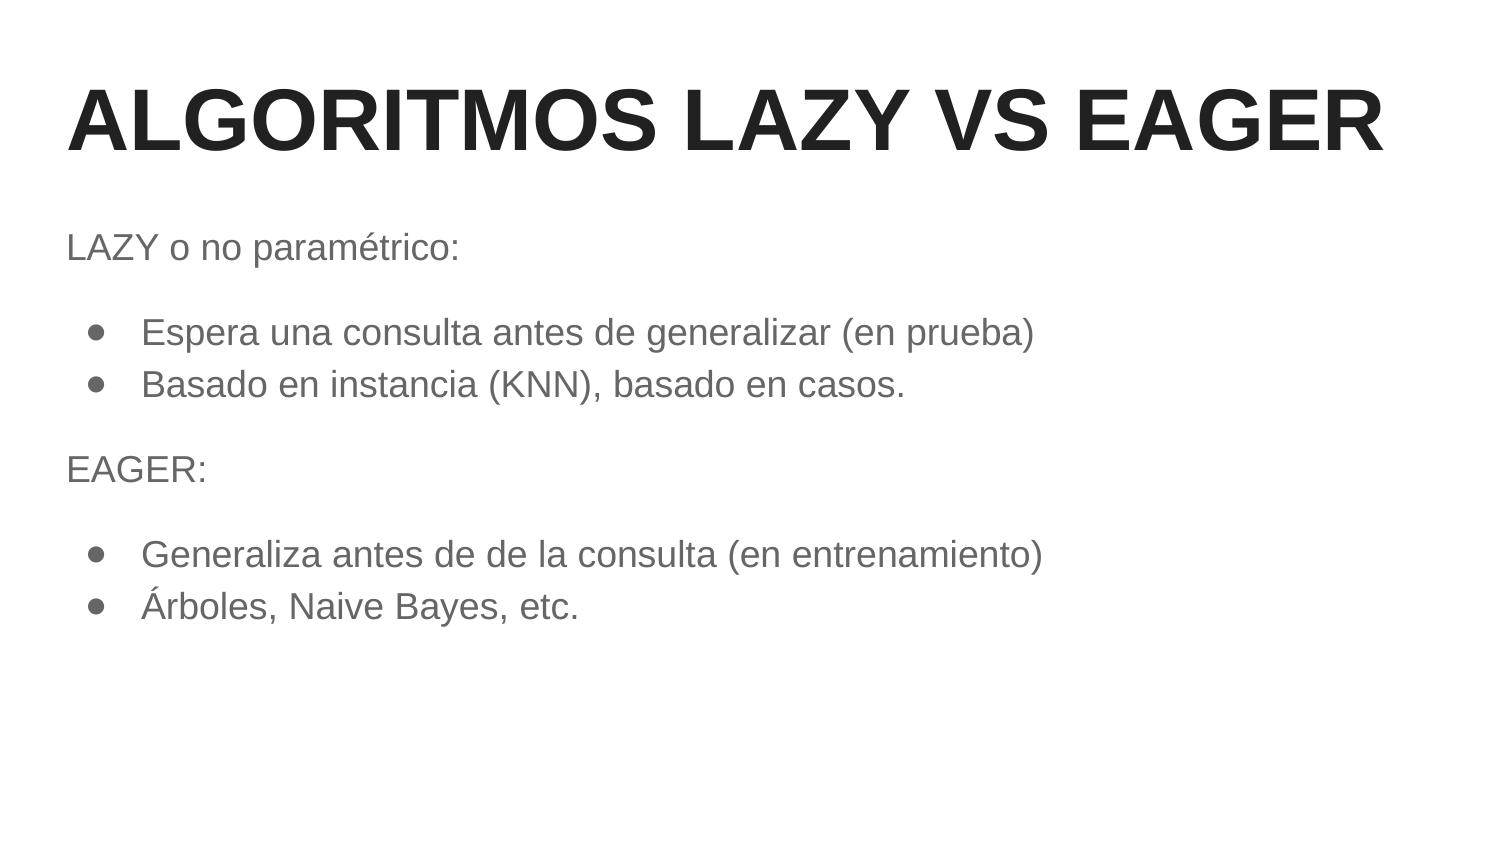

# ALGORITMOS LAZY VS EAGER
LAZY o no paramétrico:
Espera una consulta antes de generalizar (en prueba)
Basado en instancia (KNN), basado en casos.
EAGER:
Generaliza antes de de la consulta (en entrenamiento)
Árboles, Naive Bayes, etc.